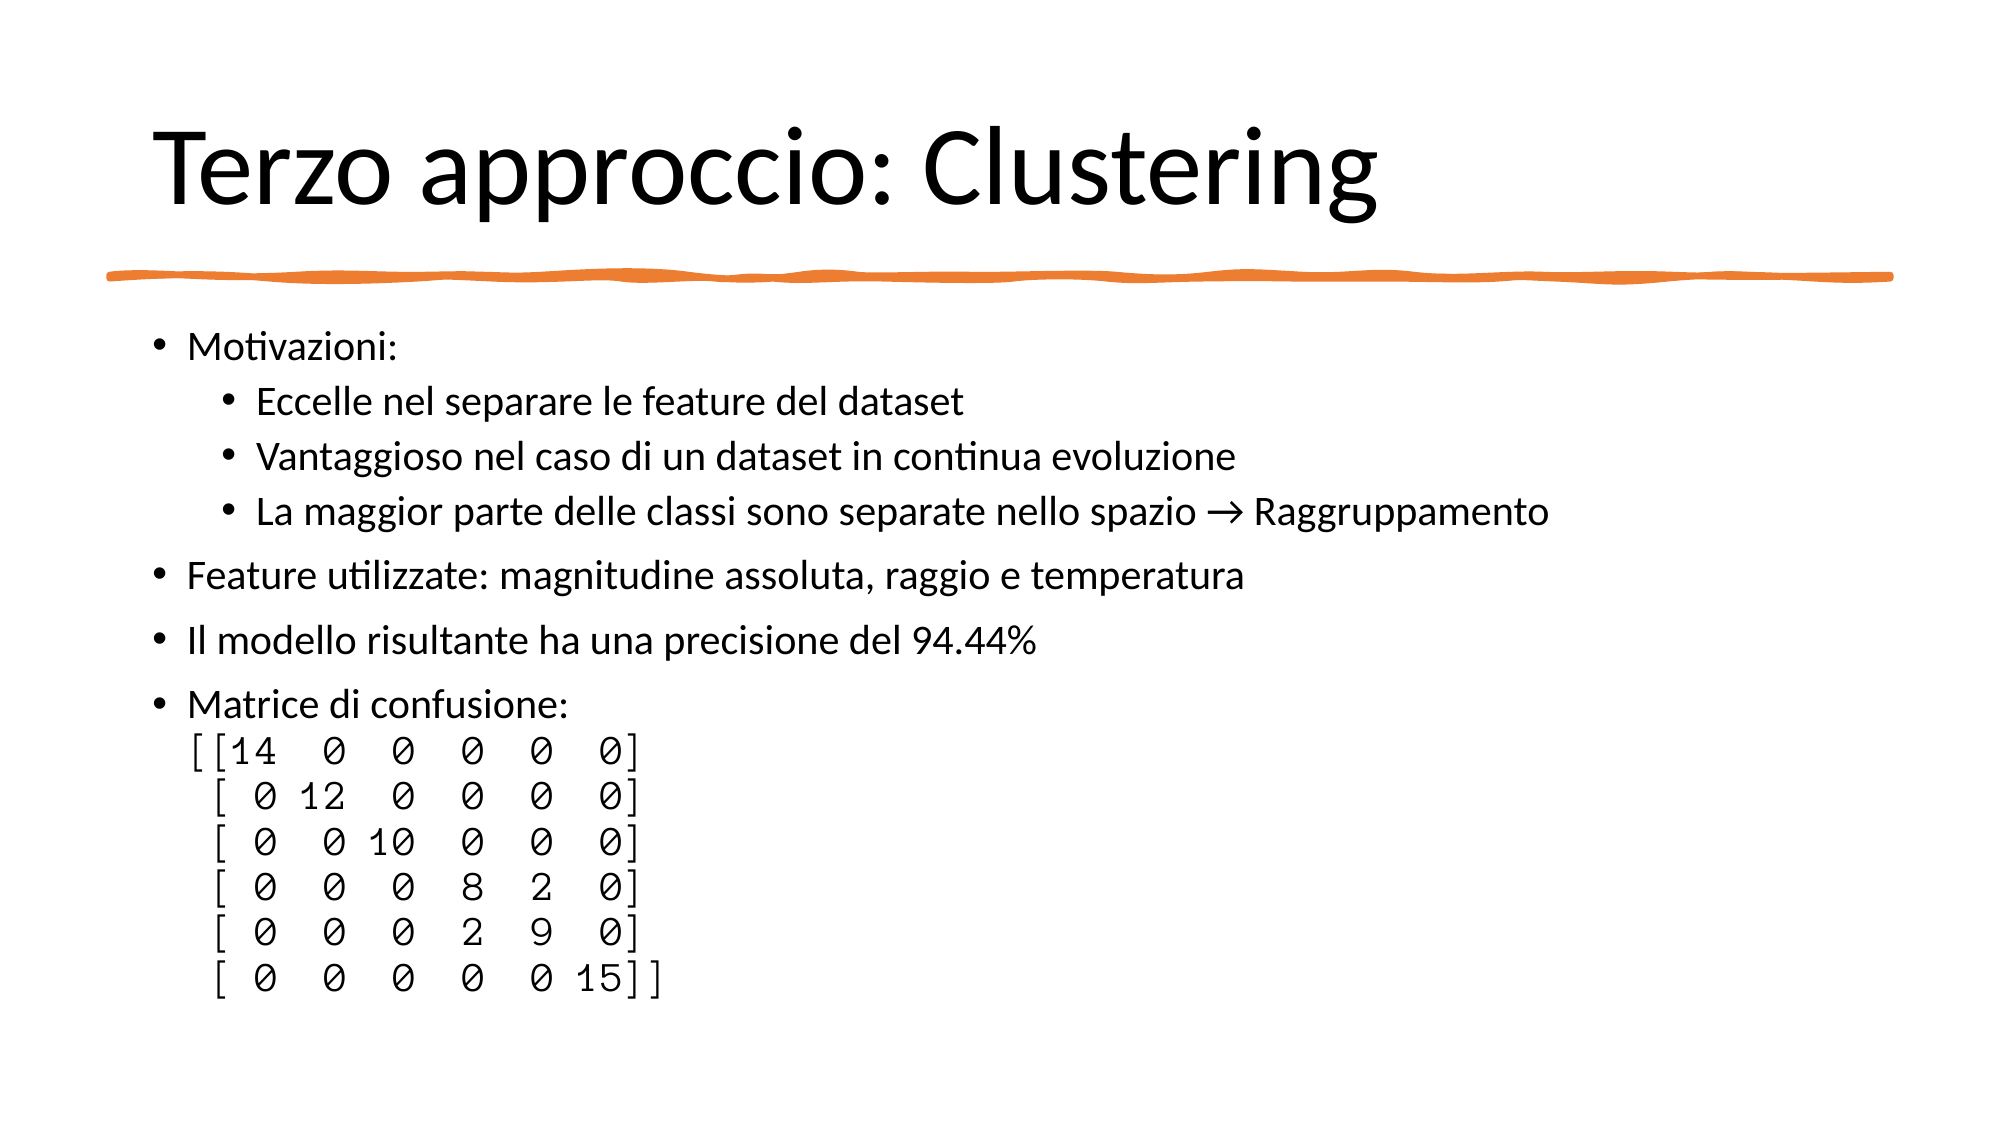

# Terzo approccio: Clustering

Motivazioni:
Eccelle nel separare le feature del dataset
Vantaggioso nel caso di un dataset in continua evoluzione
La maggior parte delle classi sono separate nello spazio → Raggruppamento
Feature utilizzate: magnitudine assoluta, raggio e temperatura
Il modello risultante ha una precisione del 94.44%
Matrice di confusione:
[[14  0  0  0  0  0]
 [ 0 12  0  0  0  0]
 [ 0  0 10  0  0  0]
 [ 0  0  0  8  2  0]
 [ 0  0  0  2  9  0]
 [ 0  0  0  0  0 15]]